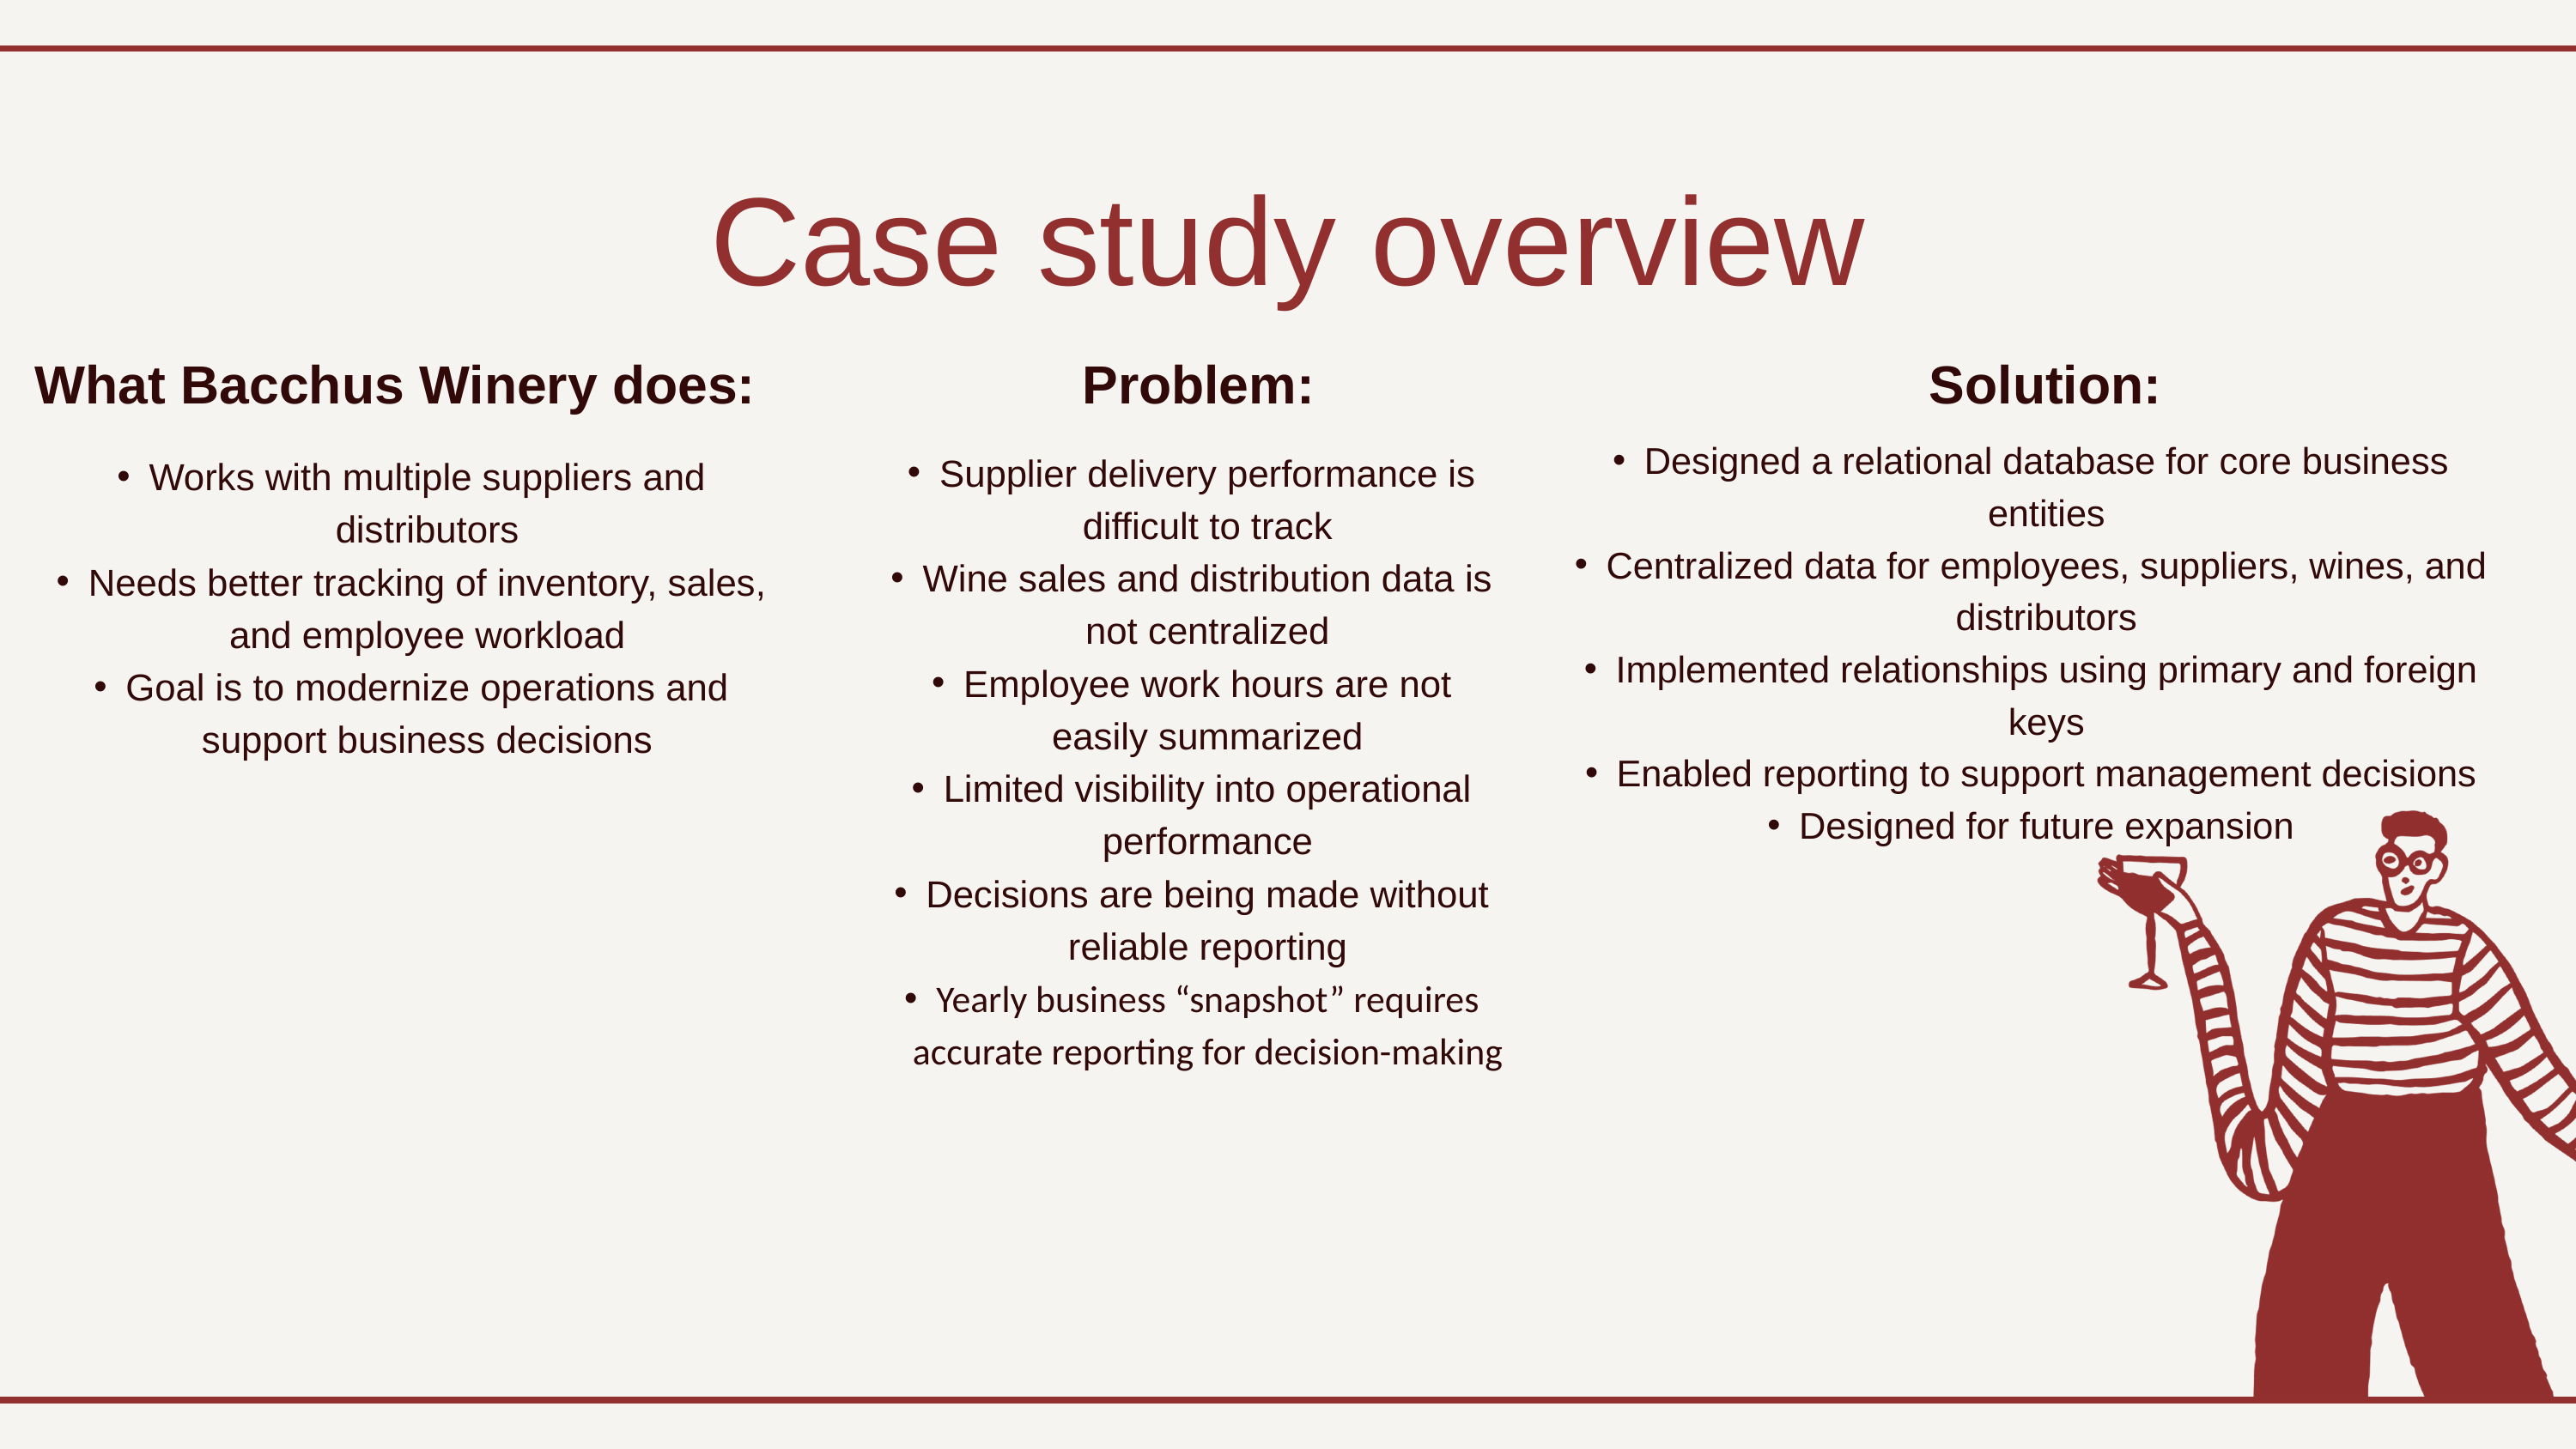

Case study overview
What Bacchus Winery does:
Problem:
Solution:

Works with multiple suppliers and distributors
Needs better tracking of inventory, sales, and employee workload
Goal is to modernize operations and support business decisions

Designed a relational database for core business entities
Centralized data for employees, suppliers, wines, and distributors
Implemented relationships using primary and foreign keys
Enabled reporting to support management decisions
Designed for future expansion
Supplier delivery performance is difficult to track
Wine sales and distribution data is not centralized
Employee work hours are not easily summarized
Limited visibility into operational performance
Decisions are being made without reliable reporting
Yearly business “snapshot” requires accurate reporting for decision-making